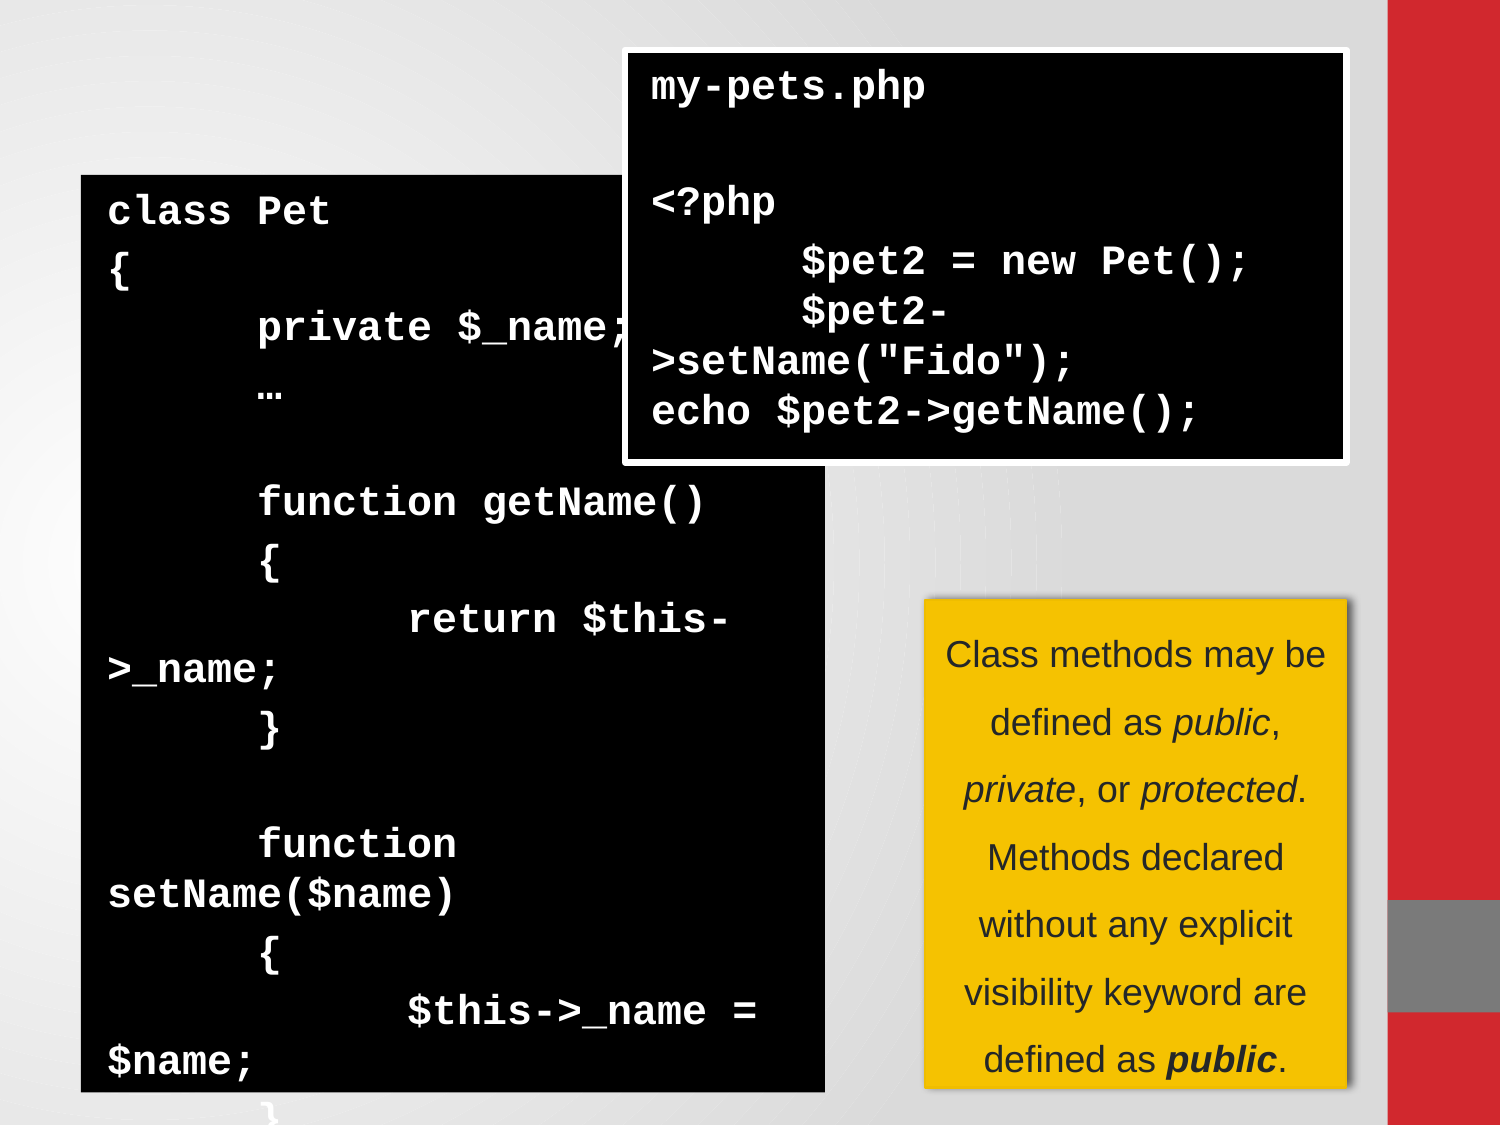

my-pets.php

<?php
	$pet2 = new Pet();    	$pet2->setName("Fido");    	echo $pet2->getName();
class Pet
{
	private $_name;
	…

	function getName()
	{
		return $this->_name;
	}

	function setName($name)
	{
		$this->_name = $name;
	}
}
Class methods may be defined as public, private, or protected. Methods declared without any explicit visibility keyword are defined as public.